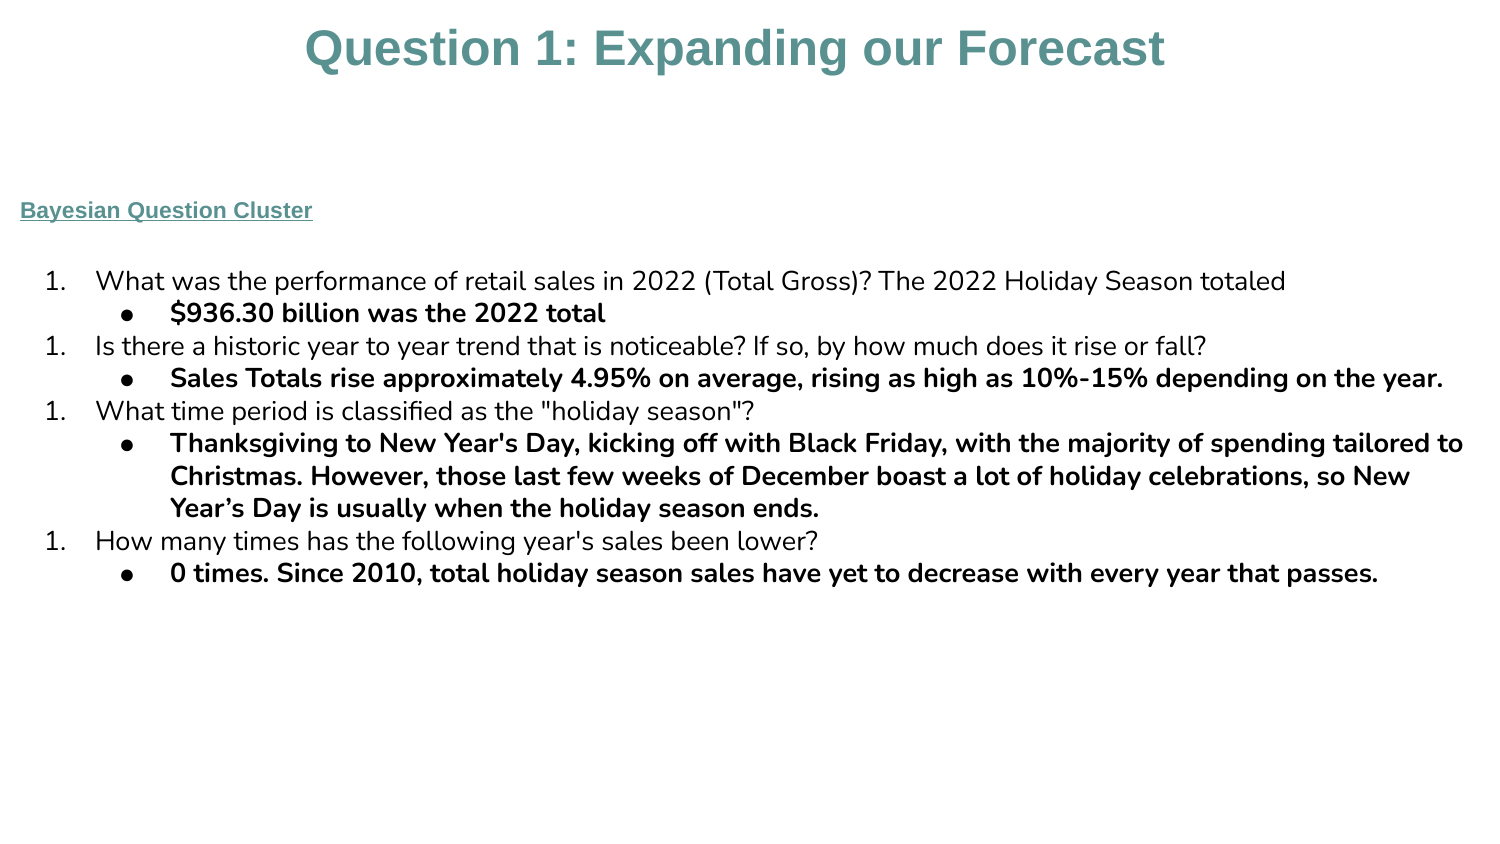

Question 1: Expanding our Forecast

Bayesian Question Cluster

What was the performance of retail sales in 2022 (Total Gross)? The 2022 Holiday Season totaled
$936.30 billion was the 2022 total
Is there a historic year to year trend that is noticeable? If so, by how much does it rise or fall?
Sales Totals rise approximately 4.95% on average, rising as high as 10%-15% depending on the year.
What time period is classified as the "holiday season"?
Thanksgiving to New Year's Day, kicking off with Black Friday, with the majority of spending tailored to Christmas. However, those last few weeks of December boast a lot of holiday celebrations, so New Year’s Day is usually when the holiday season ends.
How many times has the following year's sales been lower?
0 times. Since 2010, total holiday season sales have yet to decrease with every year that passes.